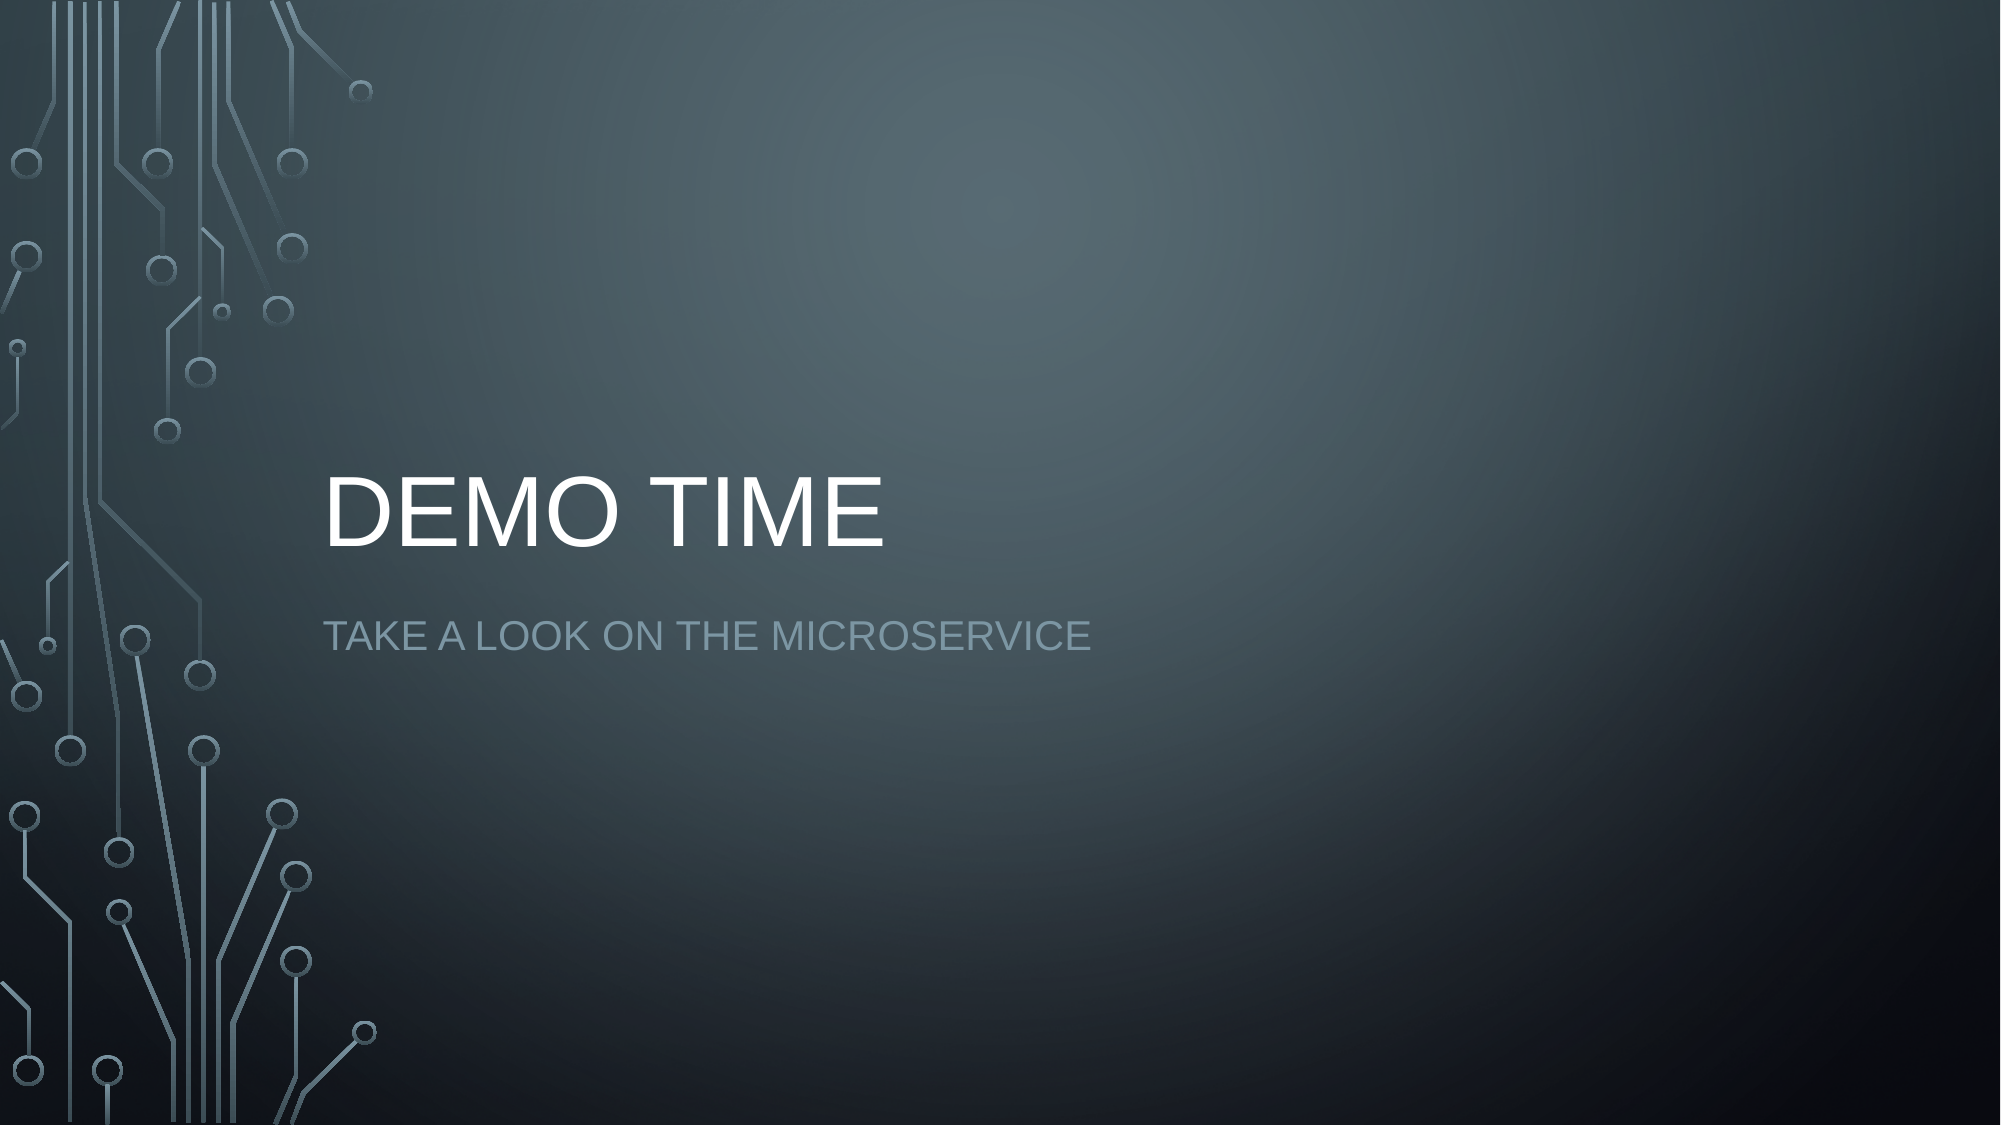

# Demo Time
Take a look on the microservice